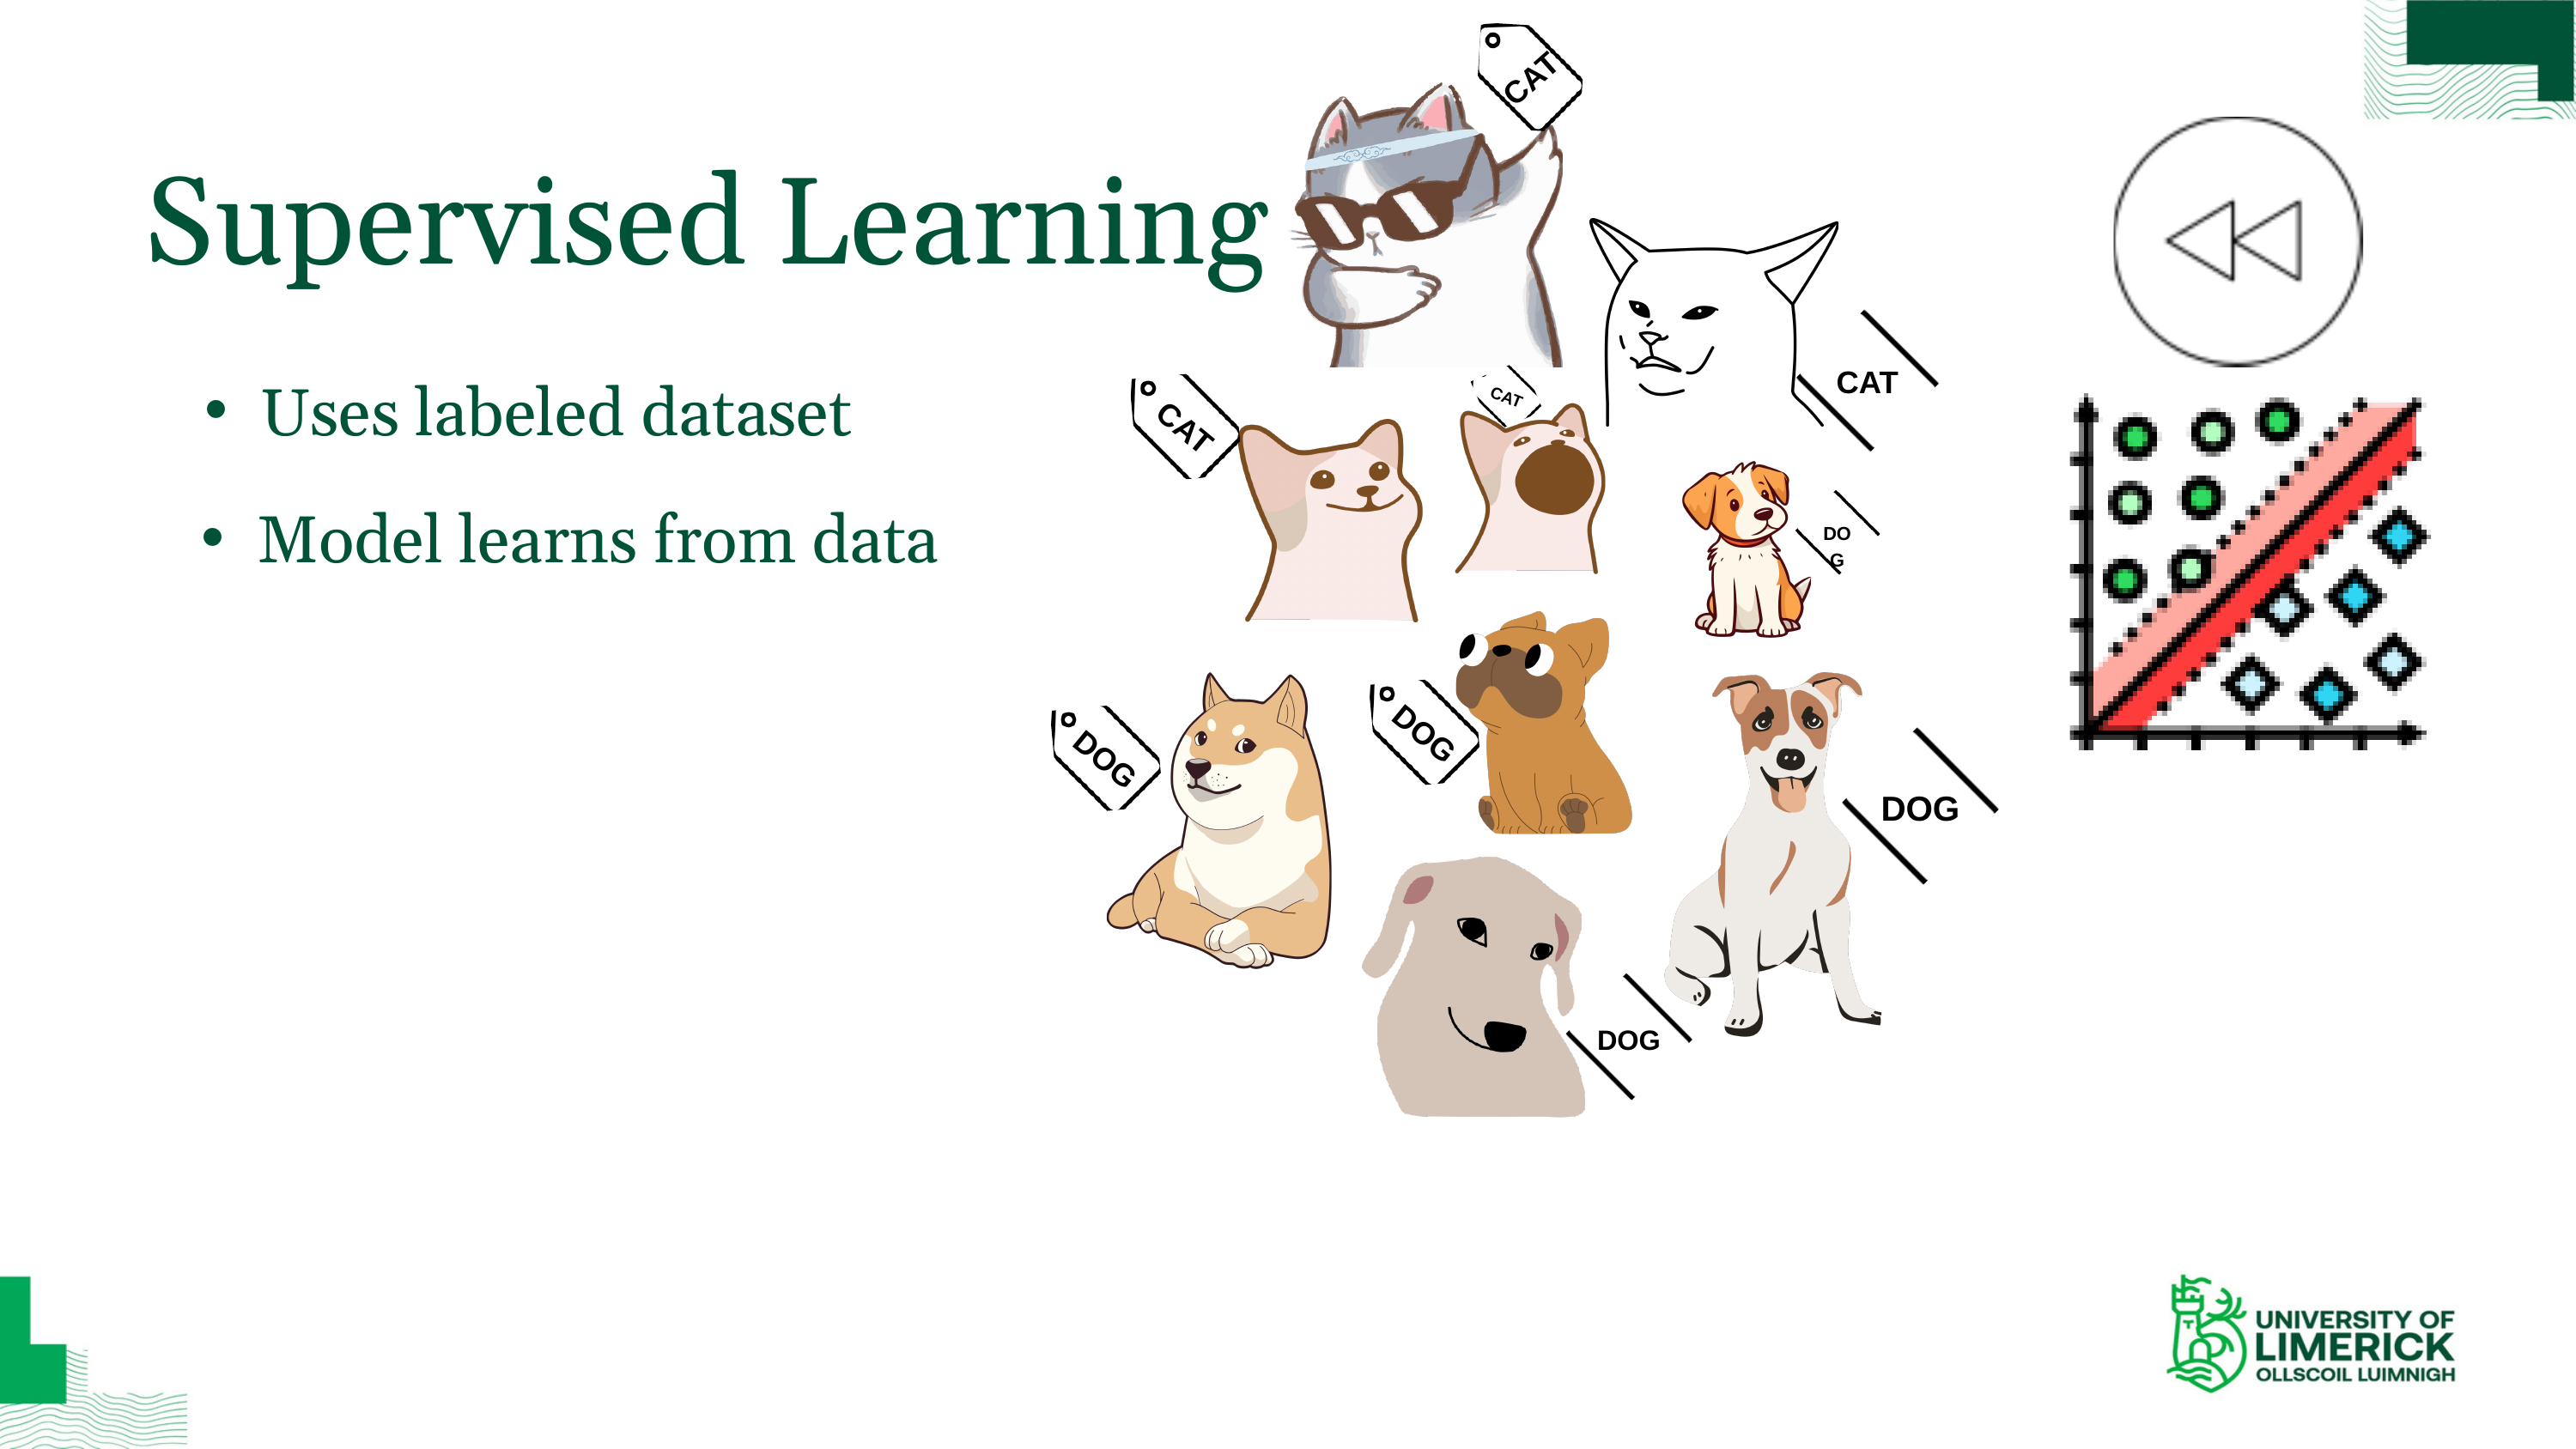

CAT

CAT

CAT
CAT

DOG

DOG
DOG

DOG

DOG

Supervised Learning
Uses labeled dataset

Model learns from data